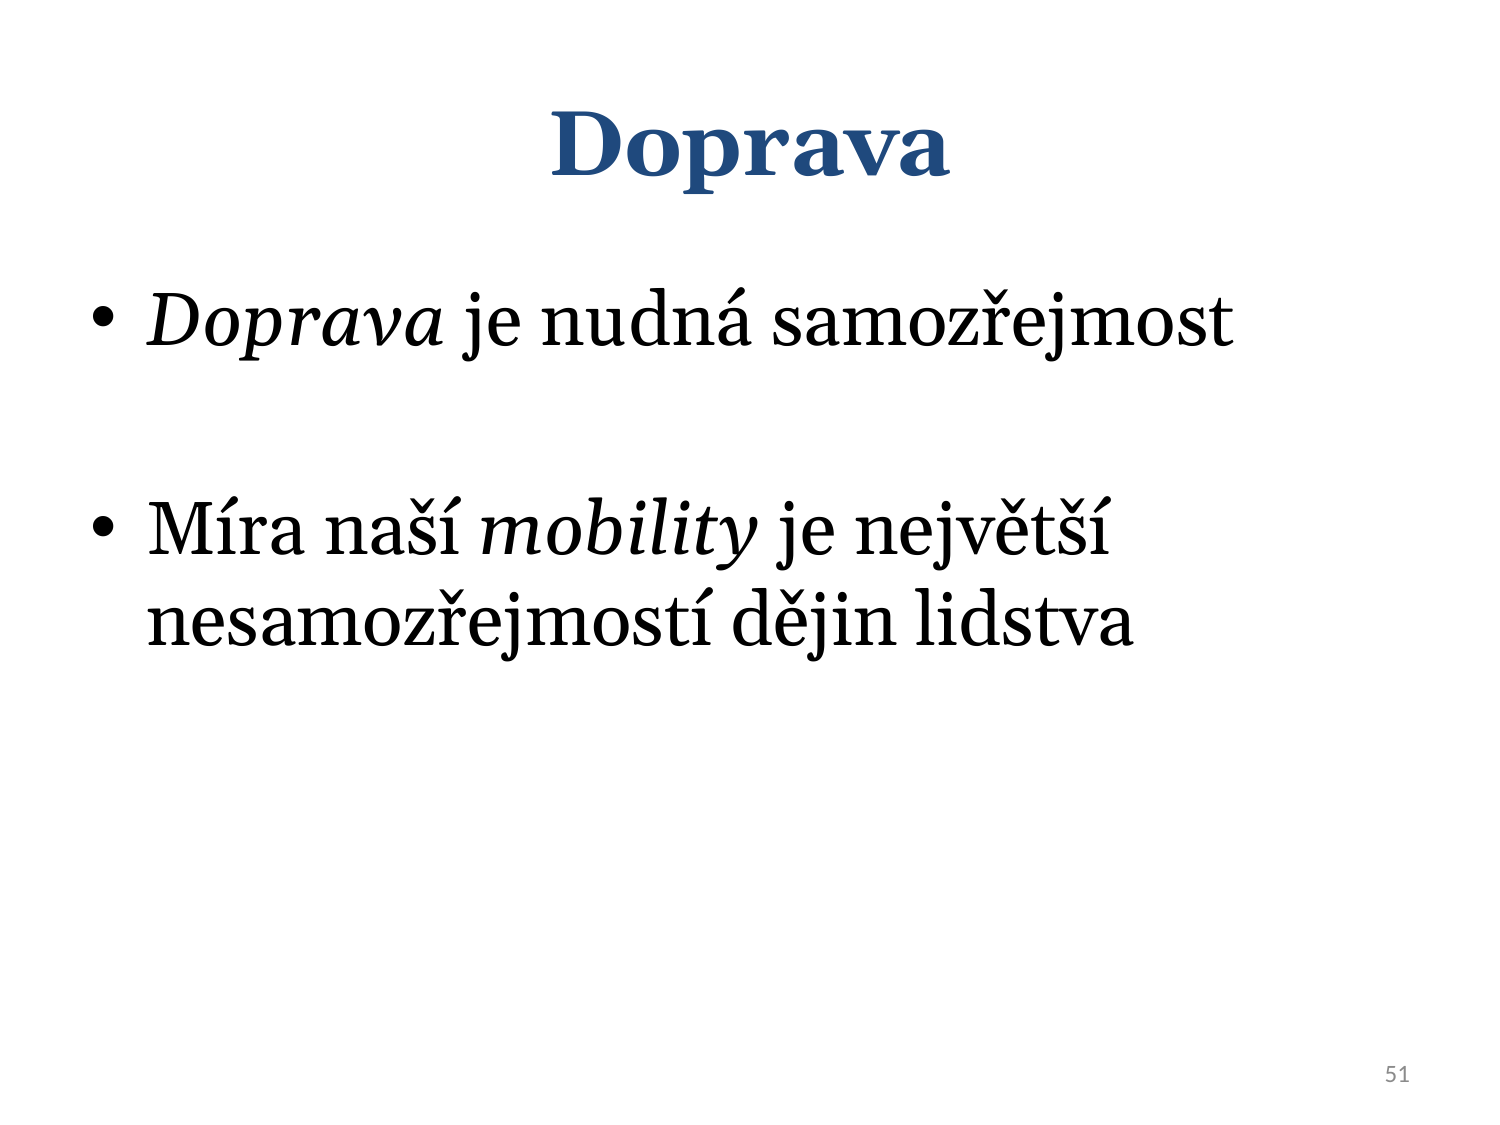

# Doprava
Doprava je nudná samozřejmost

Míra naší mobility je největší nesamozřejmostí dějin lidstva

51